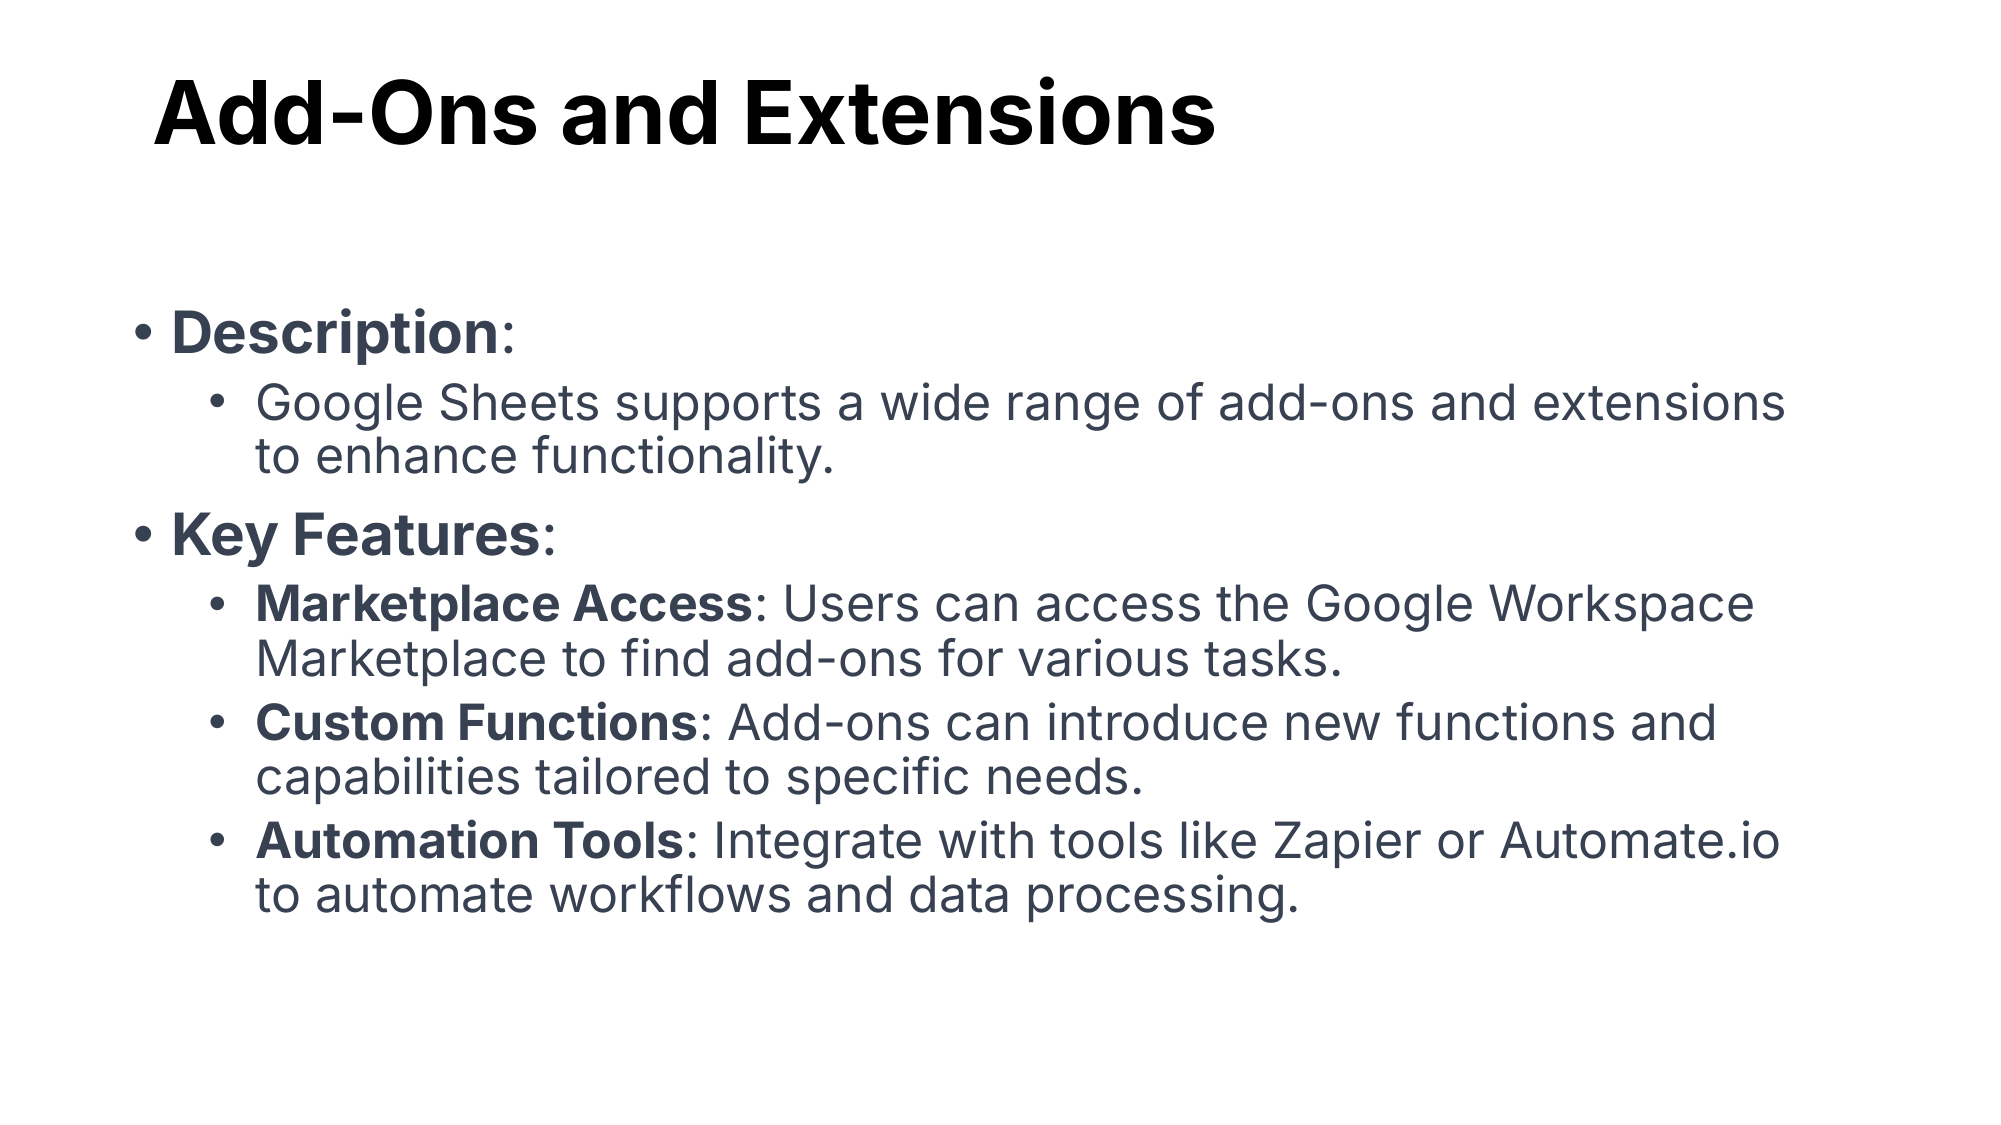

# Add-Ons and Extensions
Description:
Google Sheets supports a wide range of add-ons and extensions to enhance functionality.
Key Features:
Marketplace Access: Users can access the Google Workspace Marketplace to find add-ons for various tasks.
Custom Functions: Add-ons can introduce new functions and capabilities tailored to specific needs.
Automation Tools: Integrate with tools like Zapier or Automate.io to automate workflows and data processing.